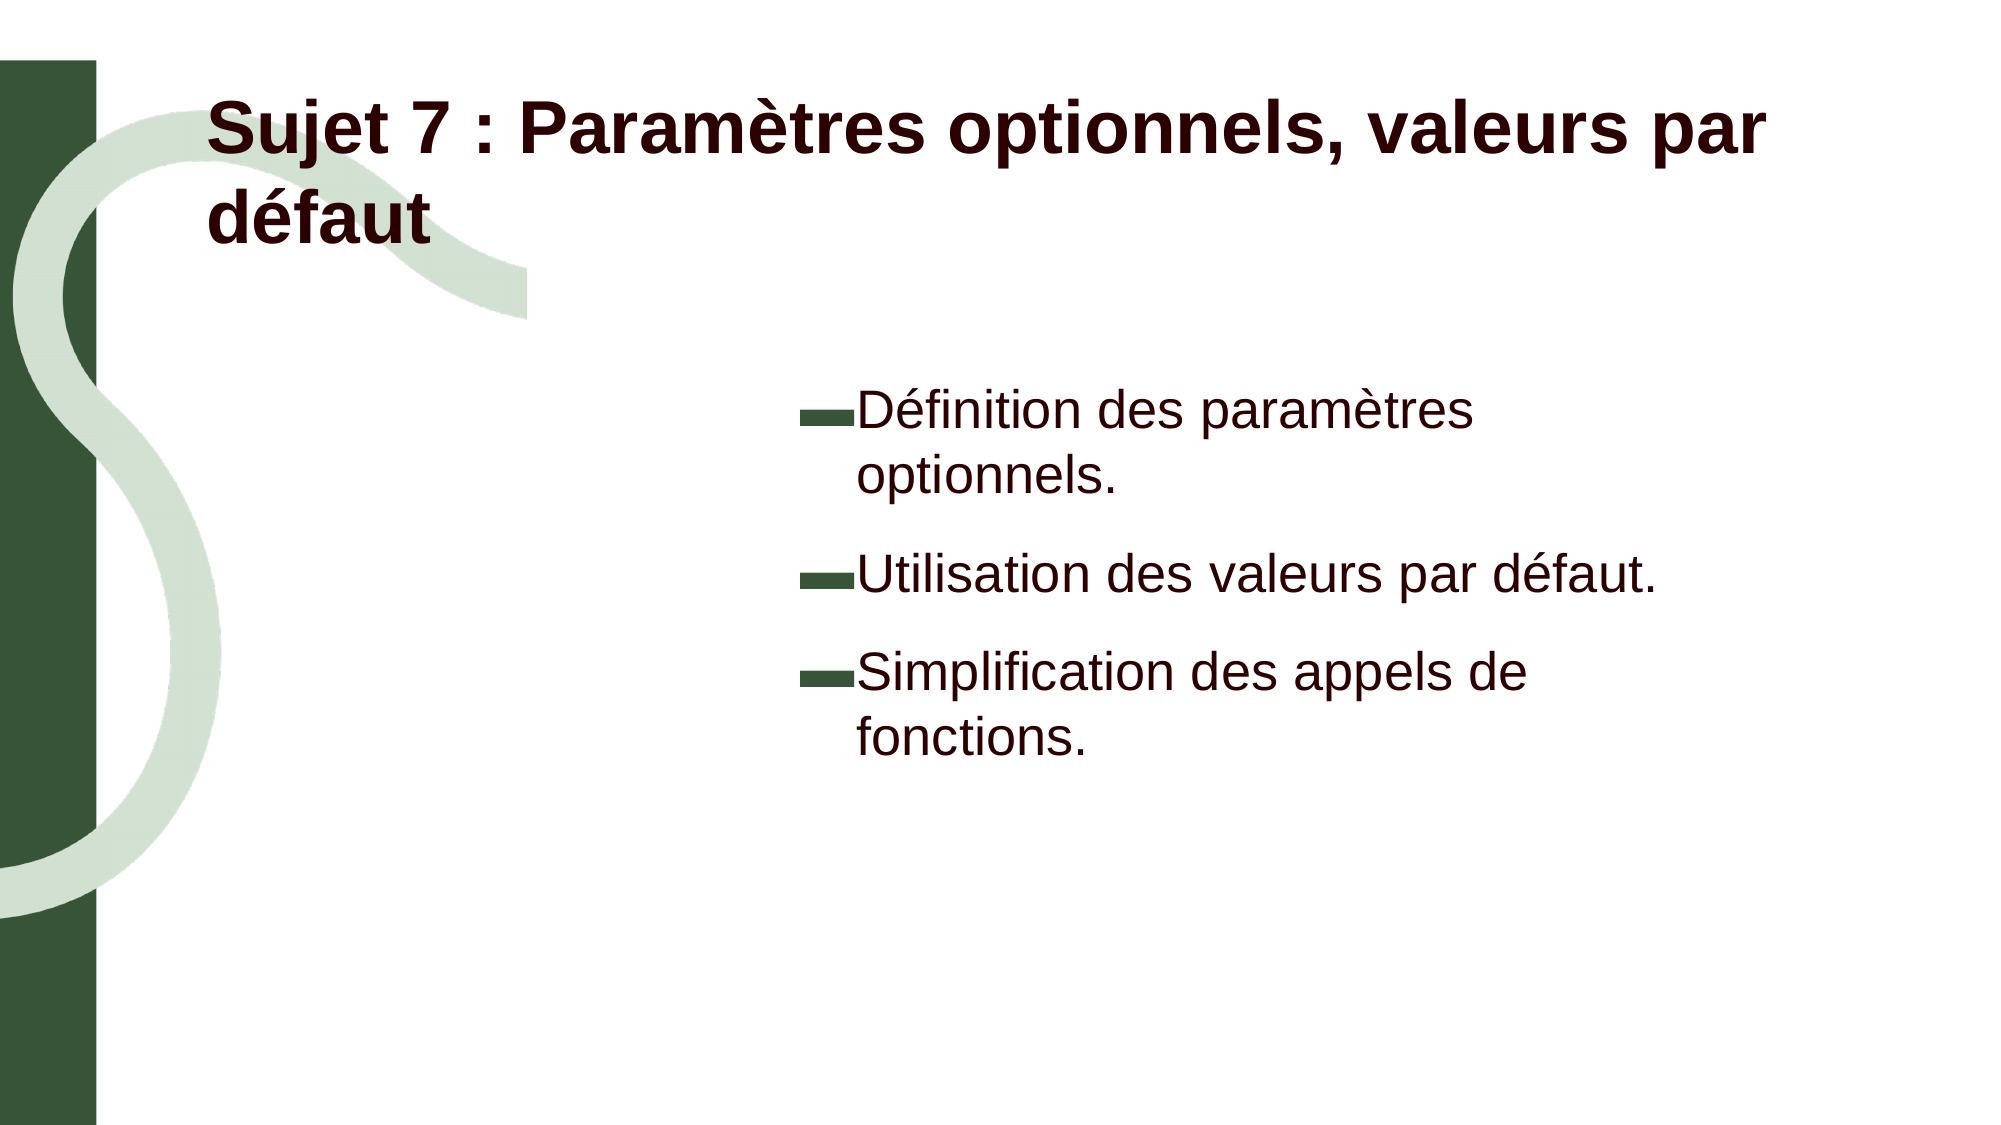

# Sujet 7 : Paramètres optionnels, valeurs par défaut
Définition des paramètres optionnels.
Utilisation des valeurs par défaut.
Simplification des appels de fonctions.